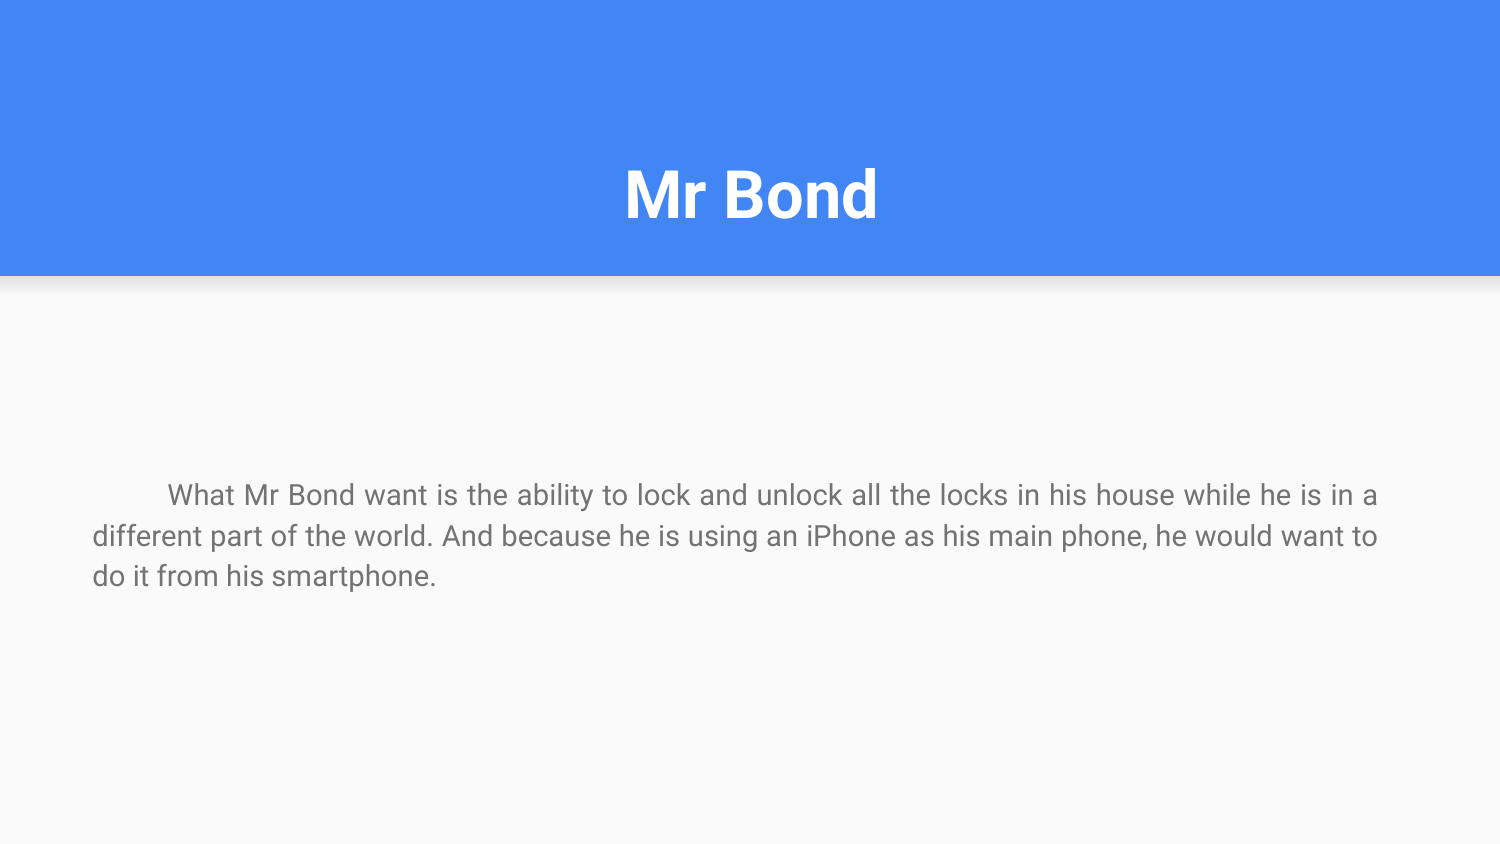

# Mr Bond

What Mr Bond want is the ability to lock and unlock all the locks in his house while he is in a different part of the world. And because he is using an iPhone as his main phone, he would want to do it from his smartphone.